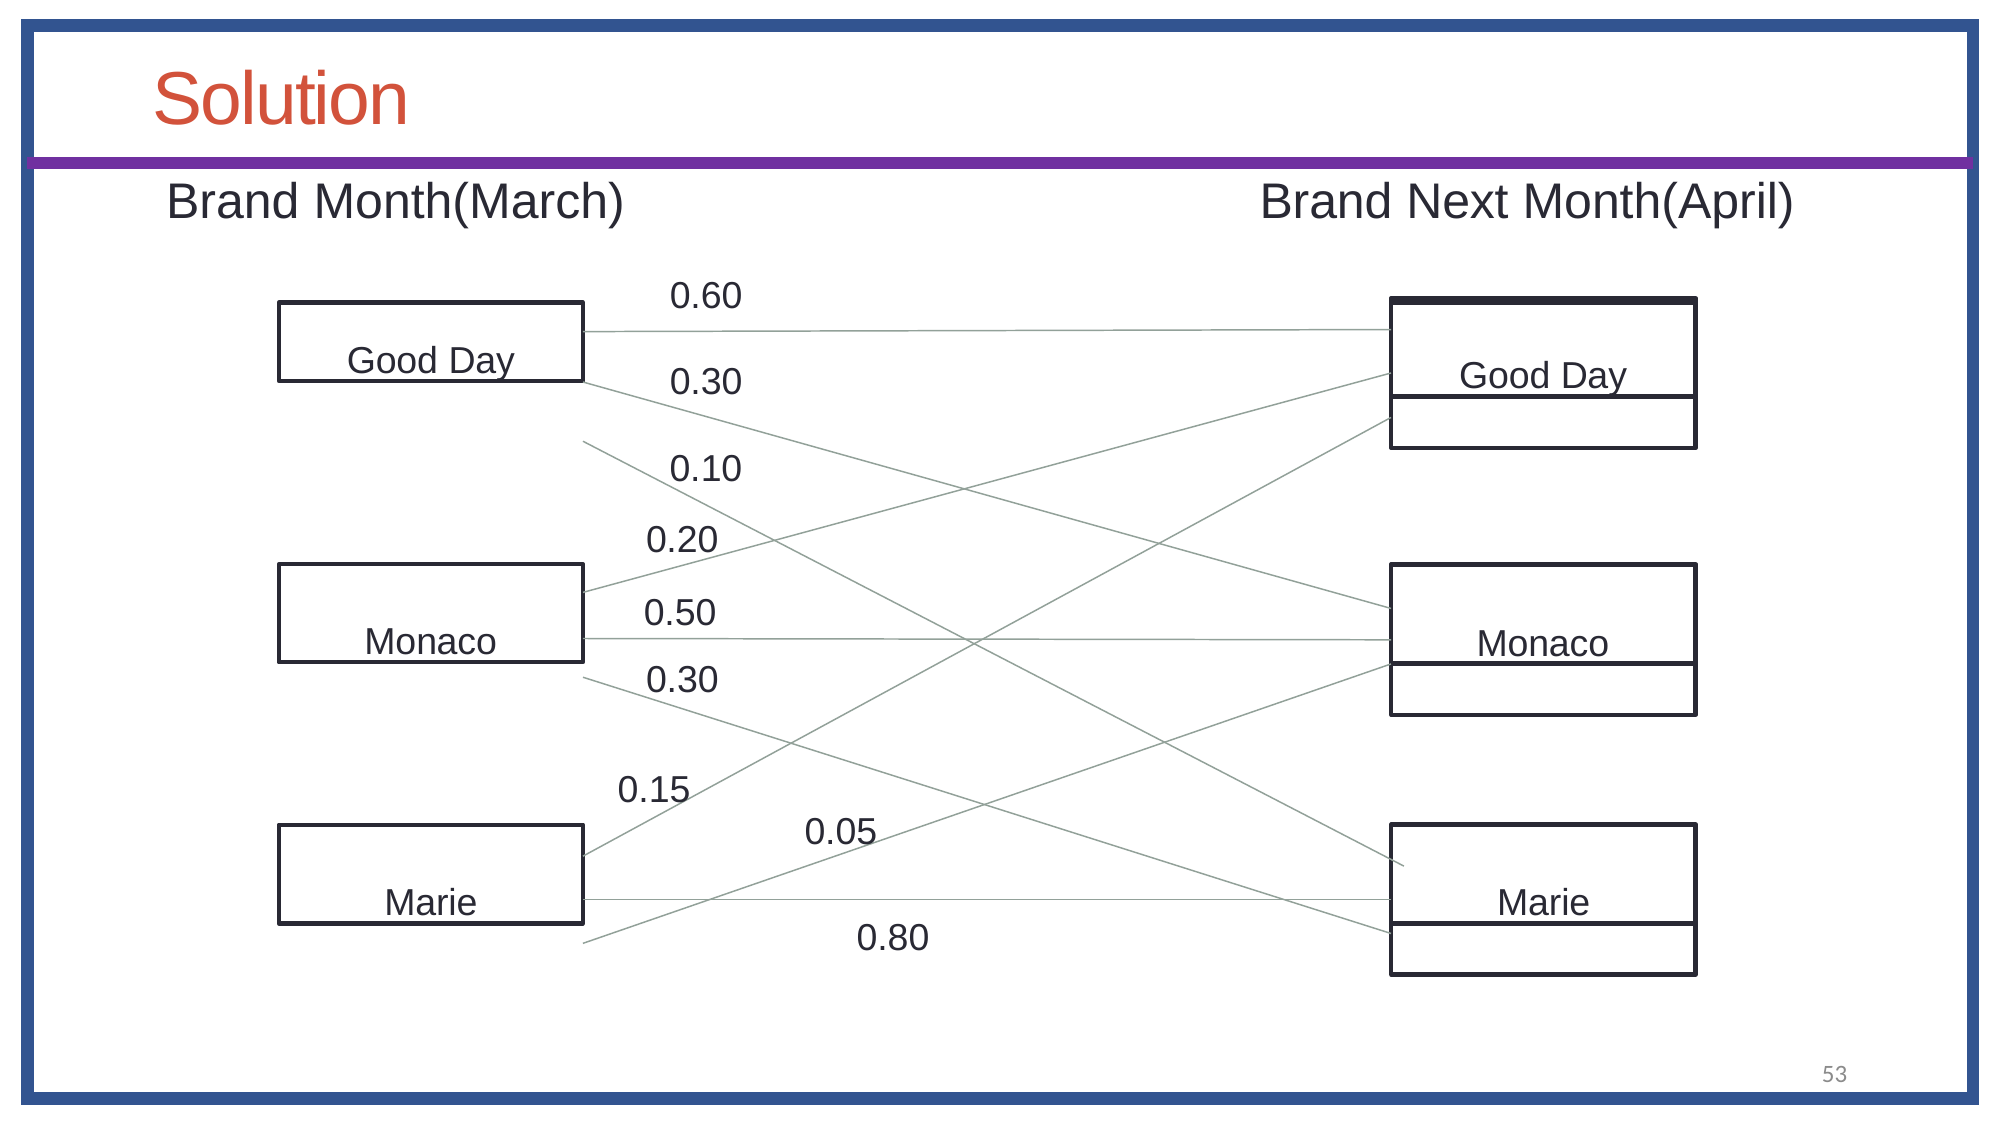

13
08-10-2016

# Solution
Brand Month(March)
Brand Next Month(April)
0.60

Good Day

Good Day

0.30
0.10
0.20

Monaco

Monaco

0.50
0.30
0.15
0.05

Marie

Marie
0.80
53